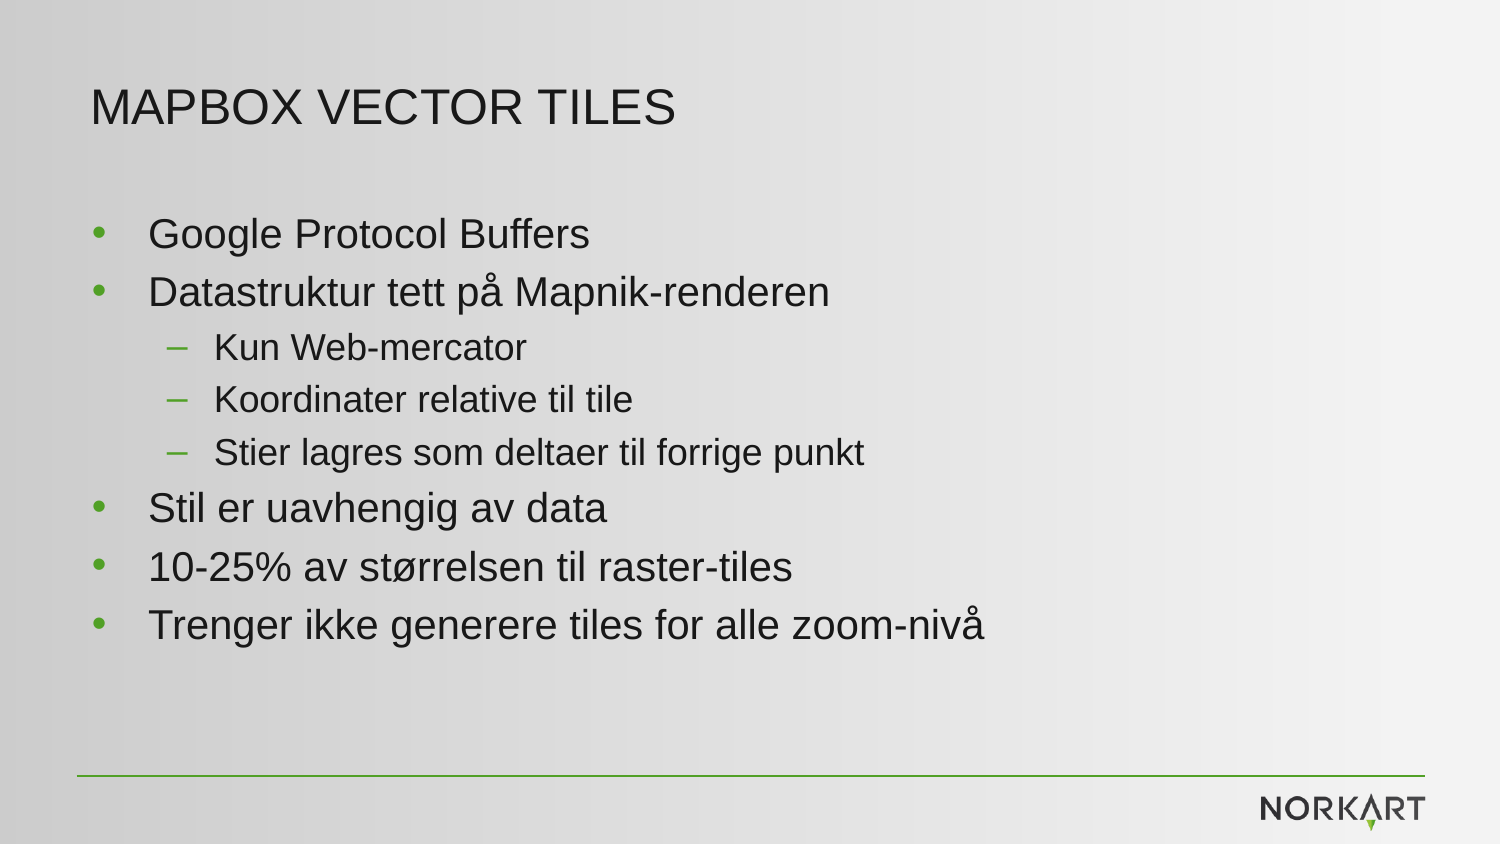

# Mapbox Vector Tiles
Google Protocol Buffers
Datastruktur tett på Mapnik-renderen
Kun Web-mercator
Koordinater relative til tile
Stier lagres som deltaer til forrige punkt
Stil er uavhengig av data
10-25% av størrelsen til raster-tiles
Trenger ikke generere tiles for alle zoom-nivå